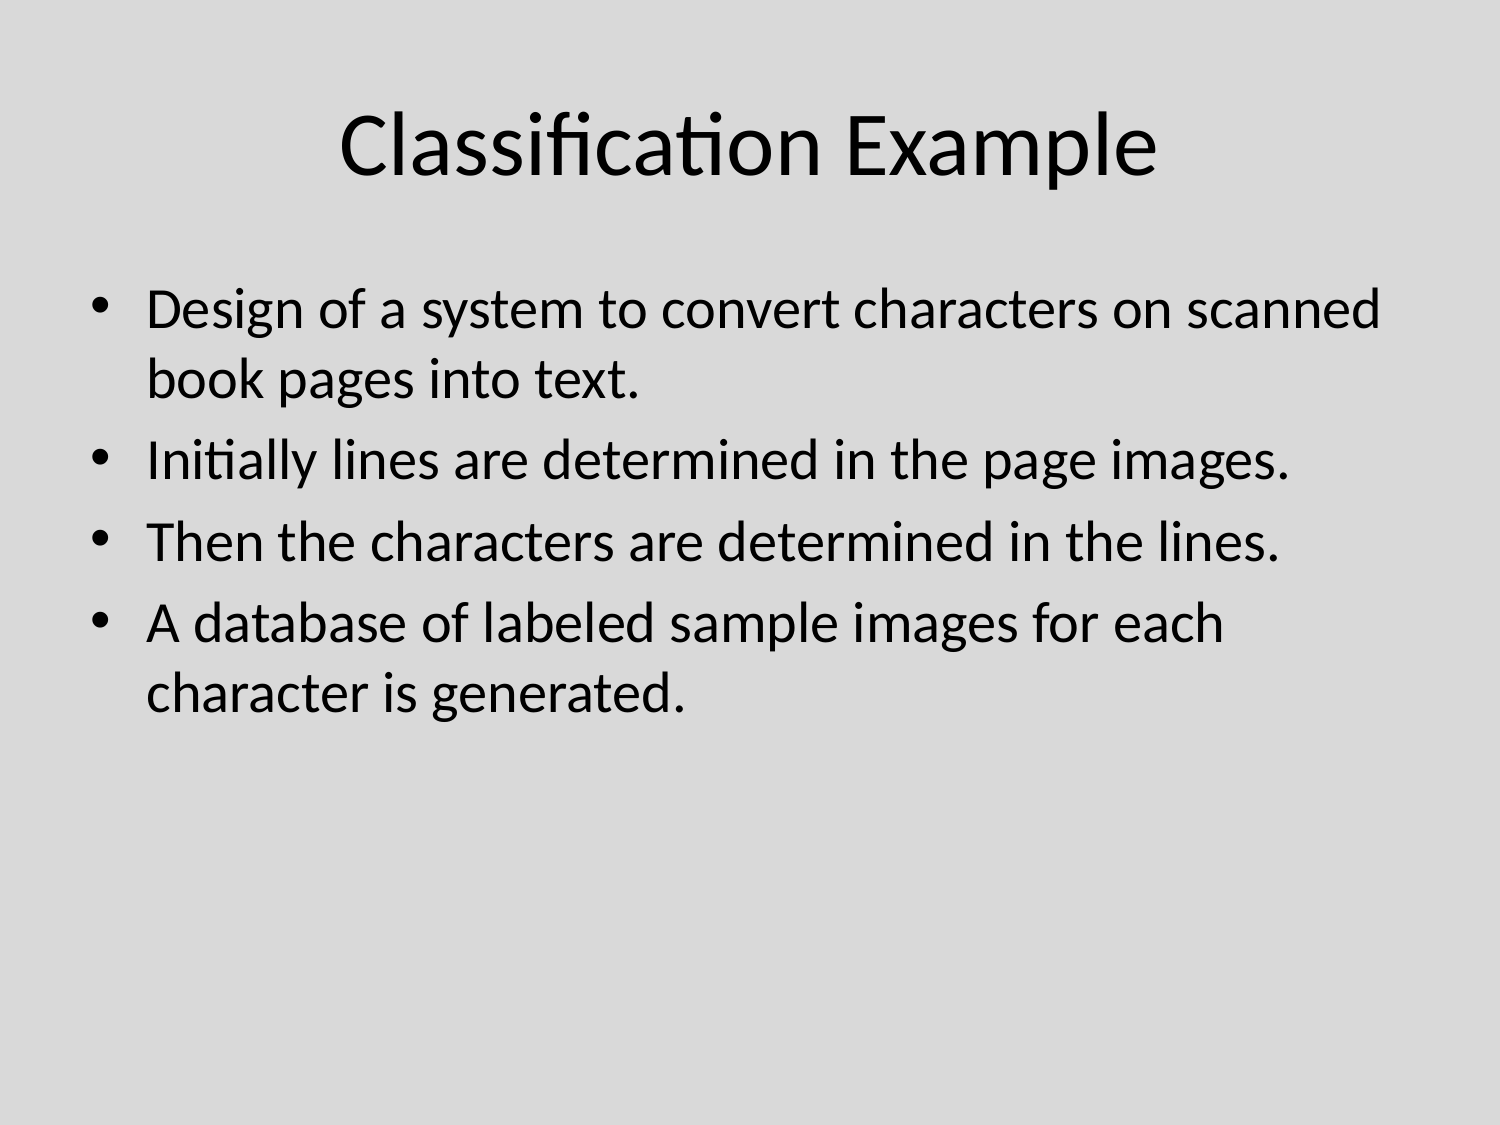

# Classification Example
Design of a system to convert characters on scanned book pages into text.
Initially lines are determined in the page images.
Then the characters are determined in the lines.
A database of labeled sample images for each character is generated.